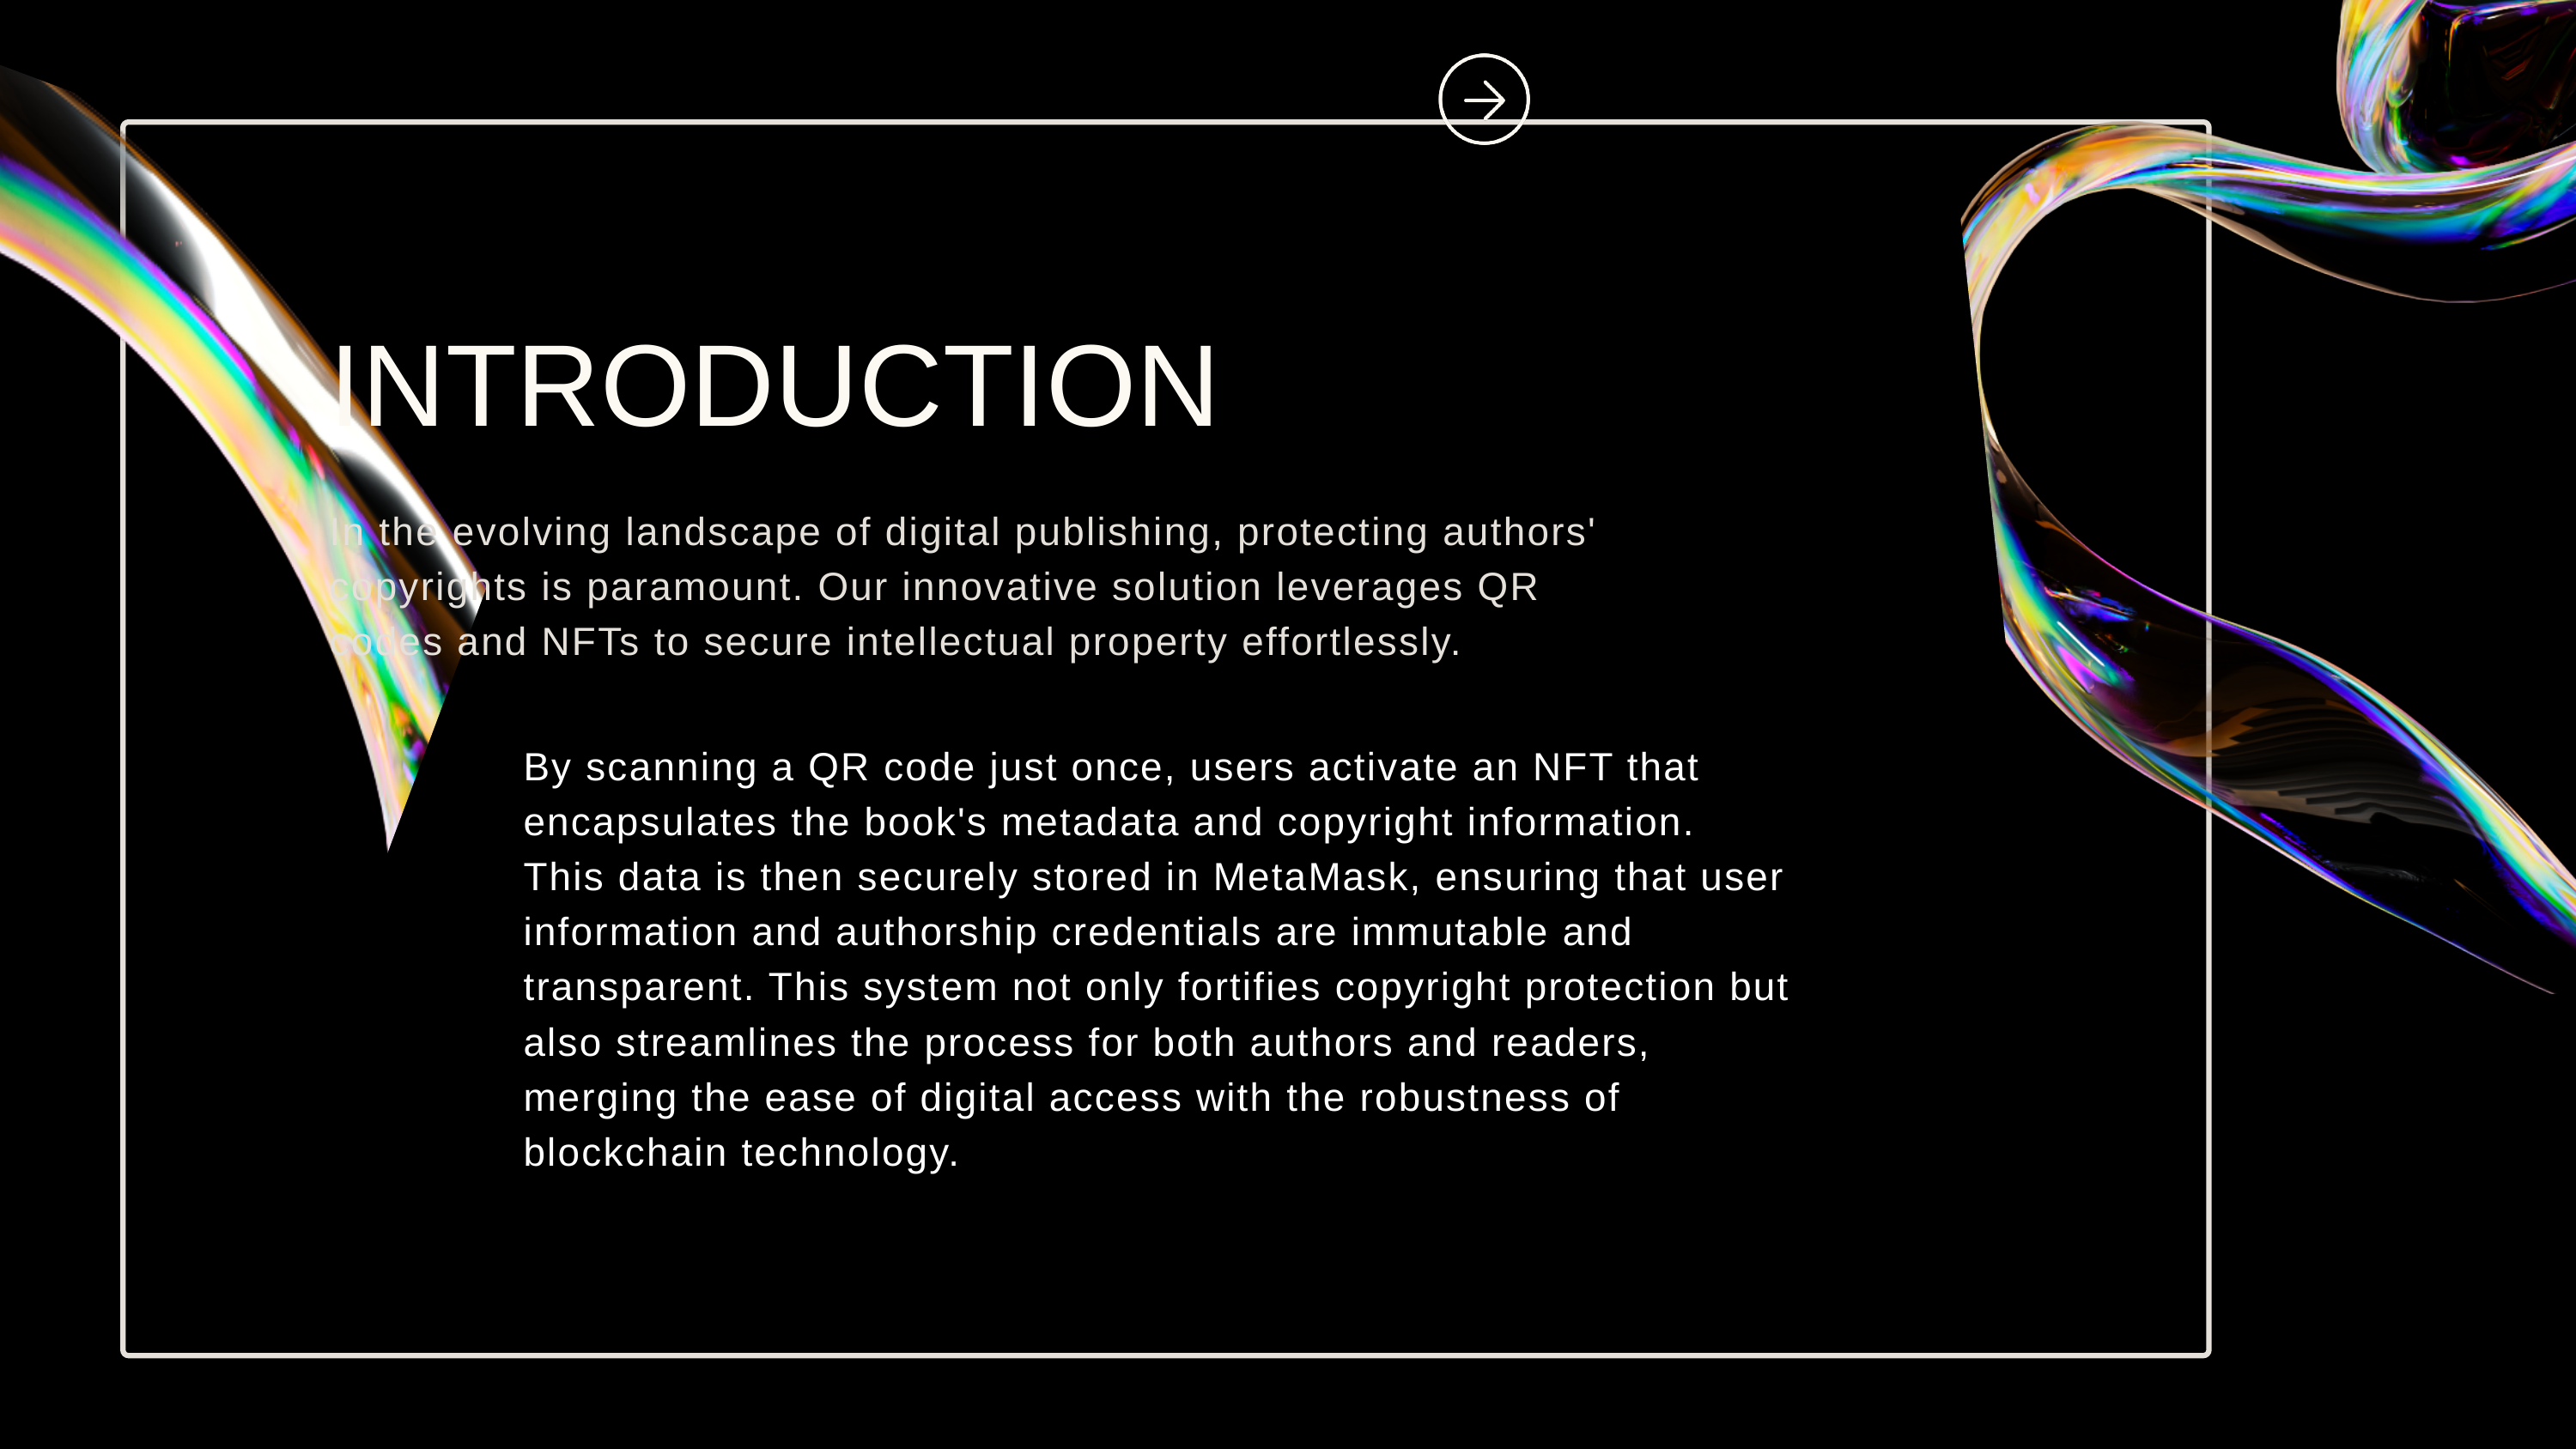

INTRODUCTION
In the evolving landscape of digital publishing, protecting authors' copyrights is paramount. Our innovative solution leverages QR codes and NFTs to secure intellectual property effortlessly.
By scanning a QR code just once, users activate an NFT that encapsulates the book's metadata and copyright information.
This data is then securely stored in MetaMask, ensuring that user information and authorship credentials are immutable and transparent. This system not only fortifies copyright protection but also streamlines the process for both authors and readers, merging the ease of digital access with the robustness of blockchain technology.